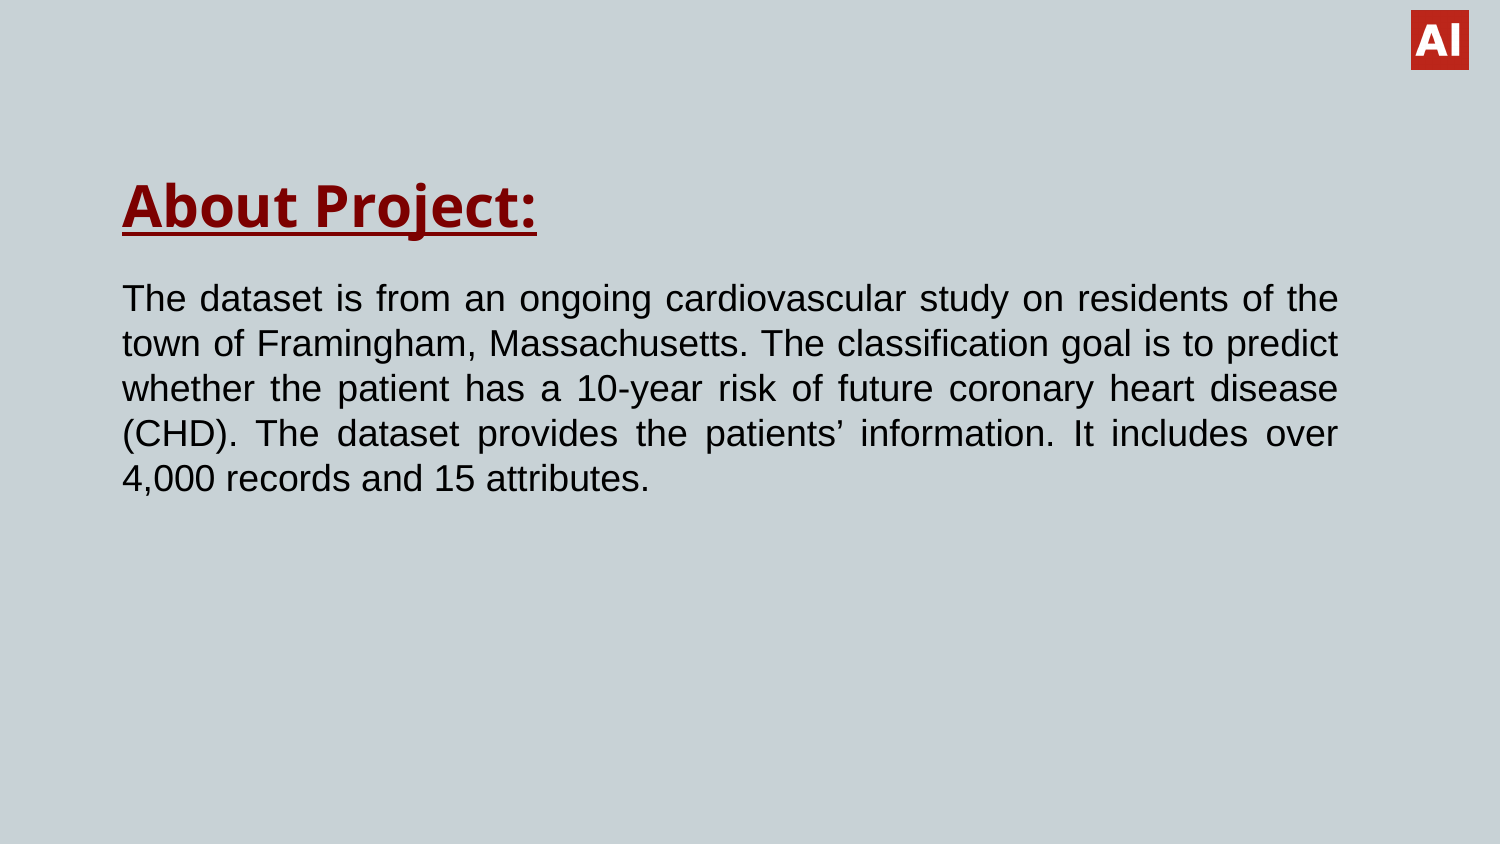

About Project:

The dataset is from an ongoing cardiovascular study on residents of the town of Framingham, Massachusetts. The classification goal is to predict whether the patient has a 10-year risk of future coronary heart disease (CHD). The dataset provides the patients’ information. It includes over 4,000 records and 15 attributes.